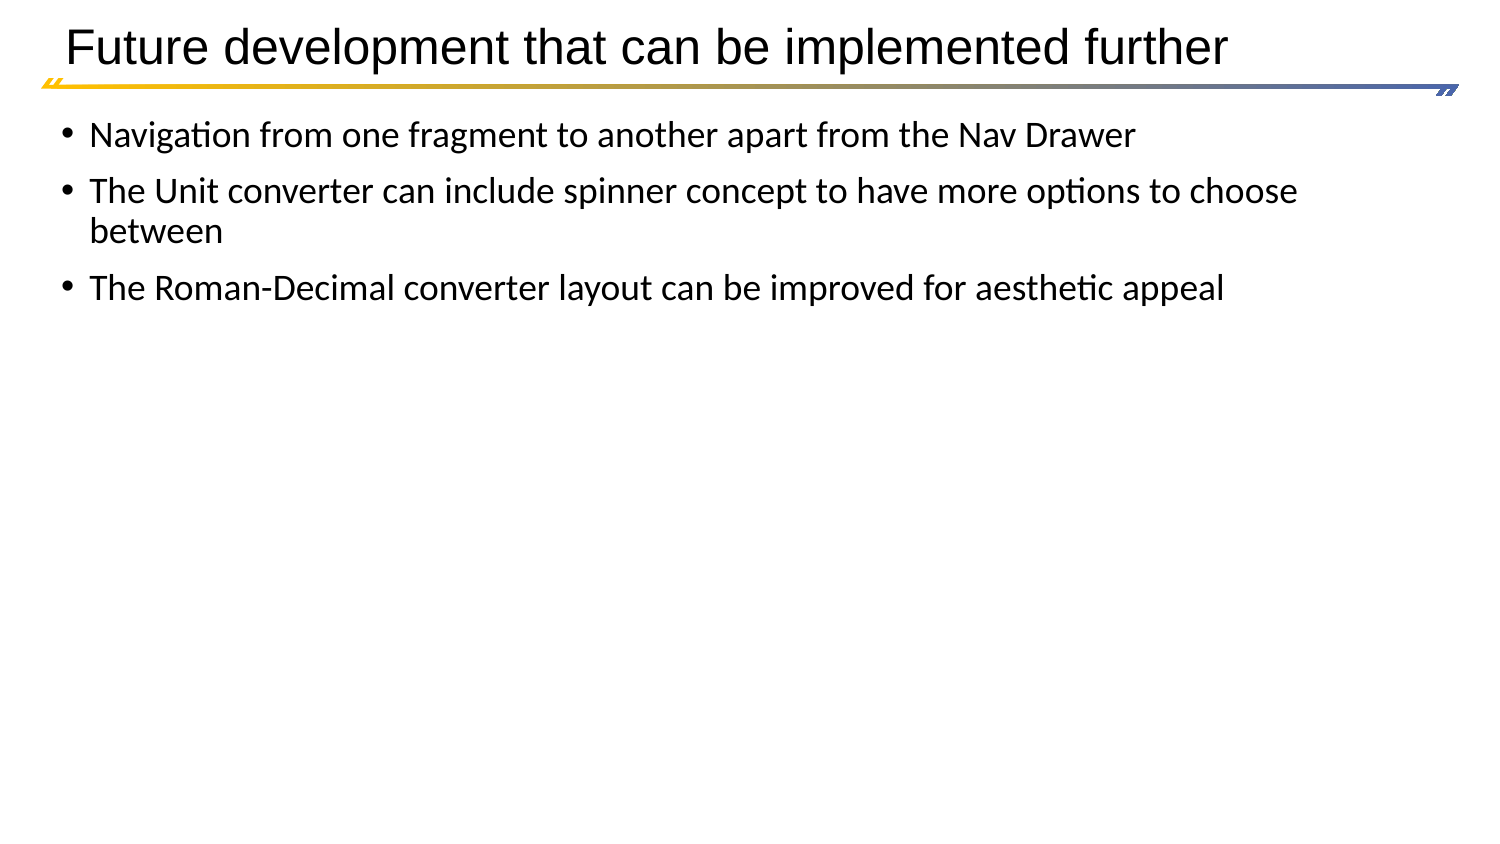

# Future development that can be implemented further
Navigation from one fragment to another apart from the Nav Drawer
The Unit converter can include spinner concept to have more options to choose between
The Roman-Decimal converter layout can be improved for aesthetic appeal